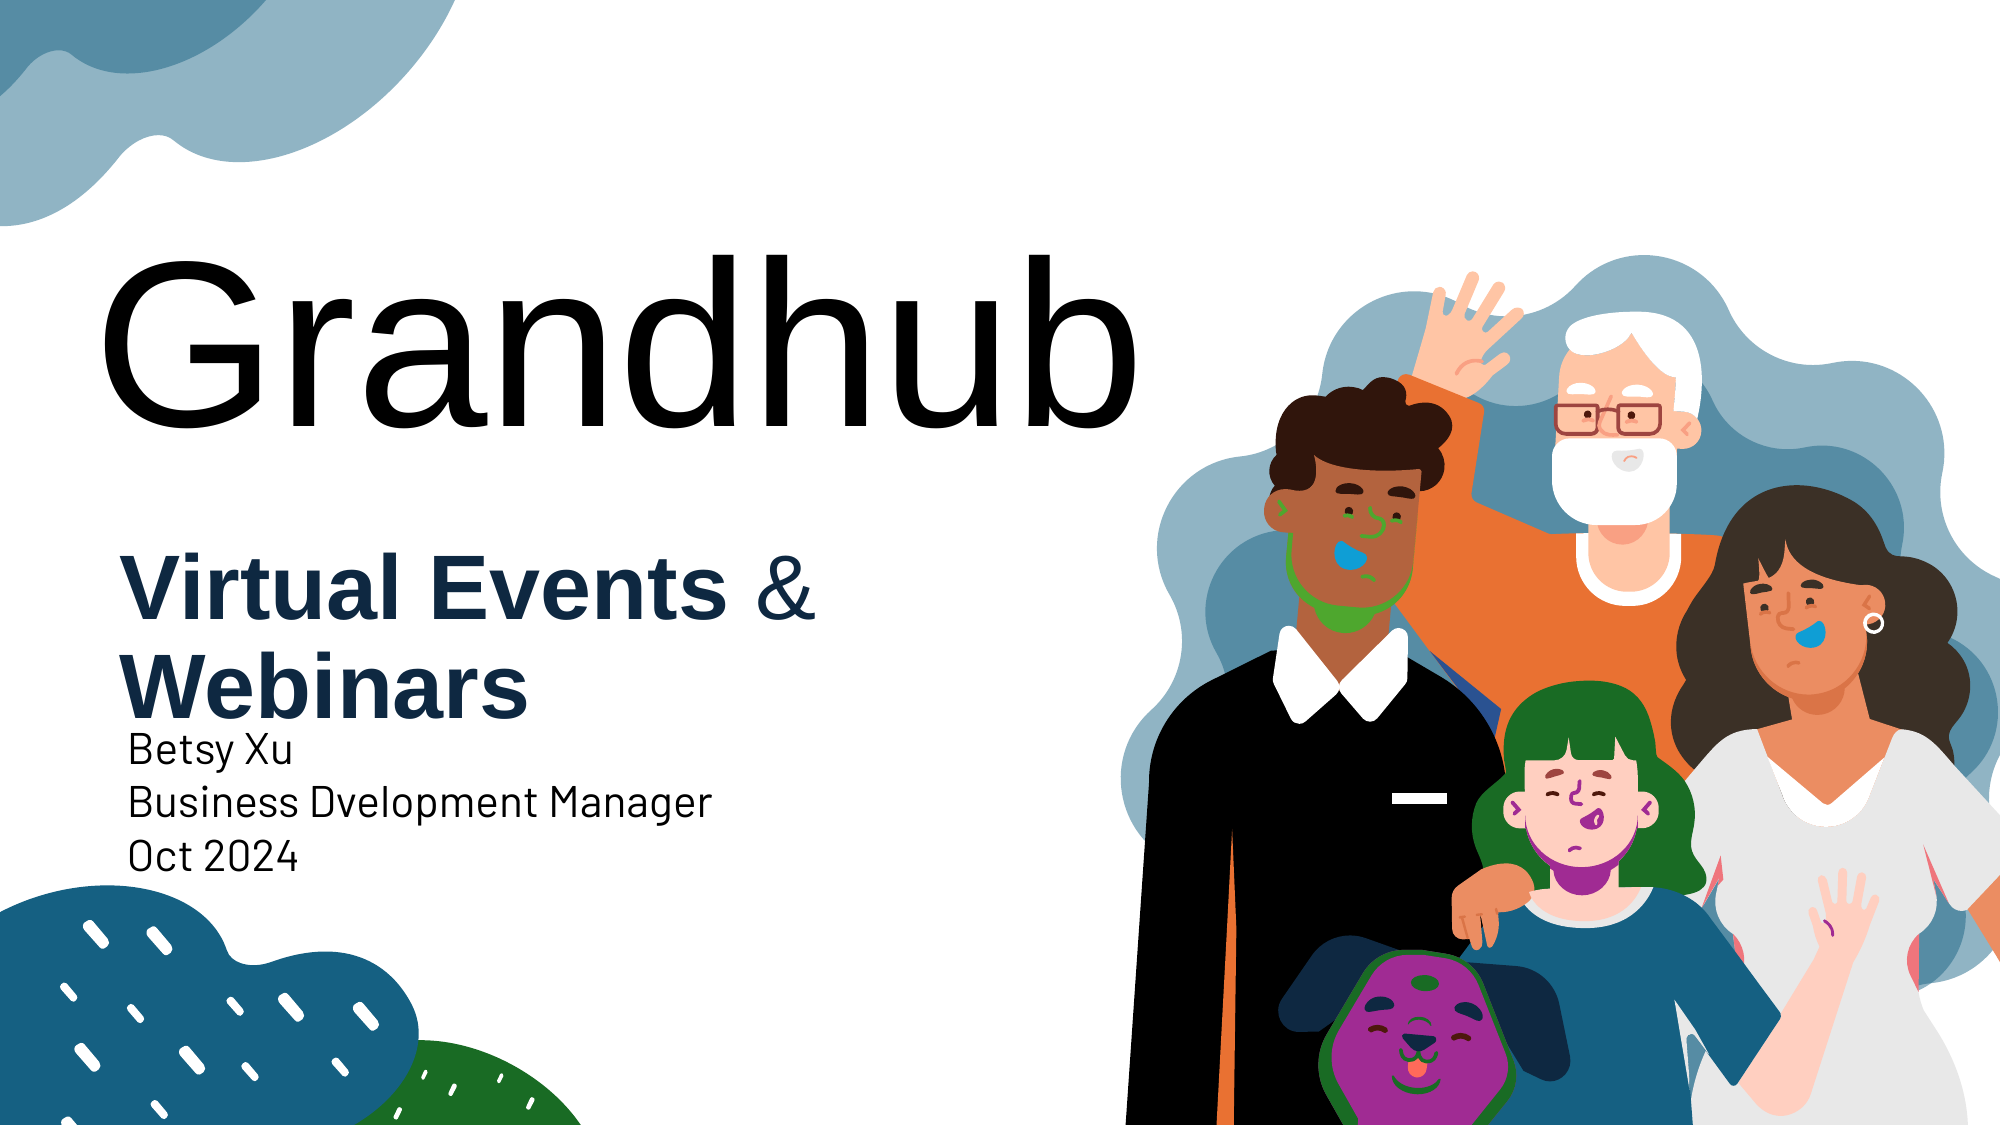

# Grandhub

Virtual Events & Webinars
Betsy Xu
Business Dvelopment Manager
Oct 2024